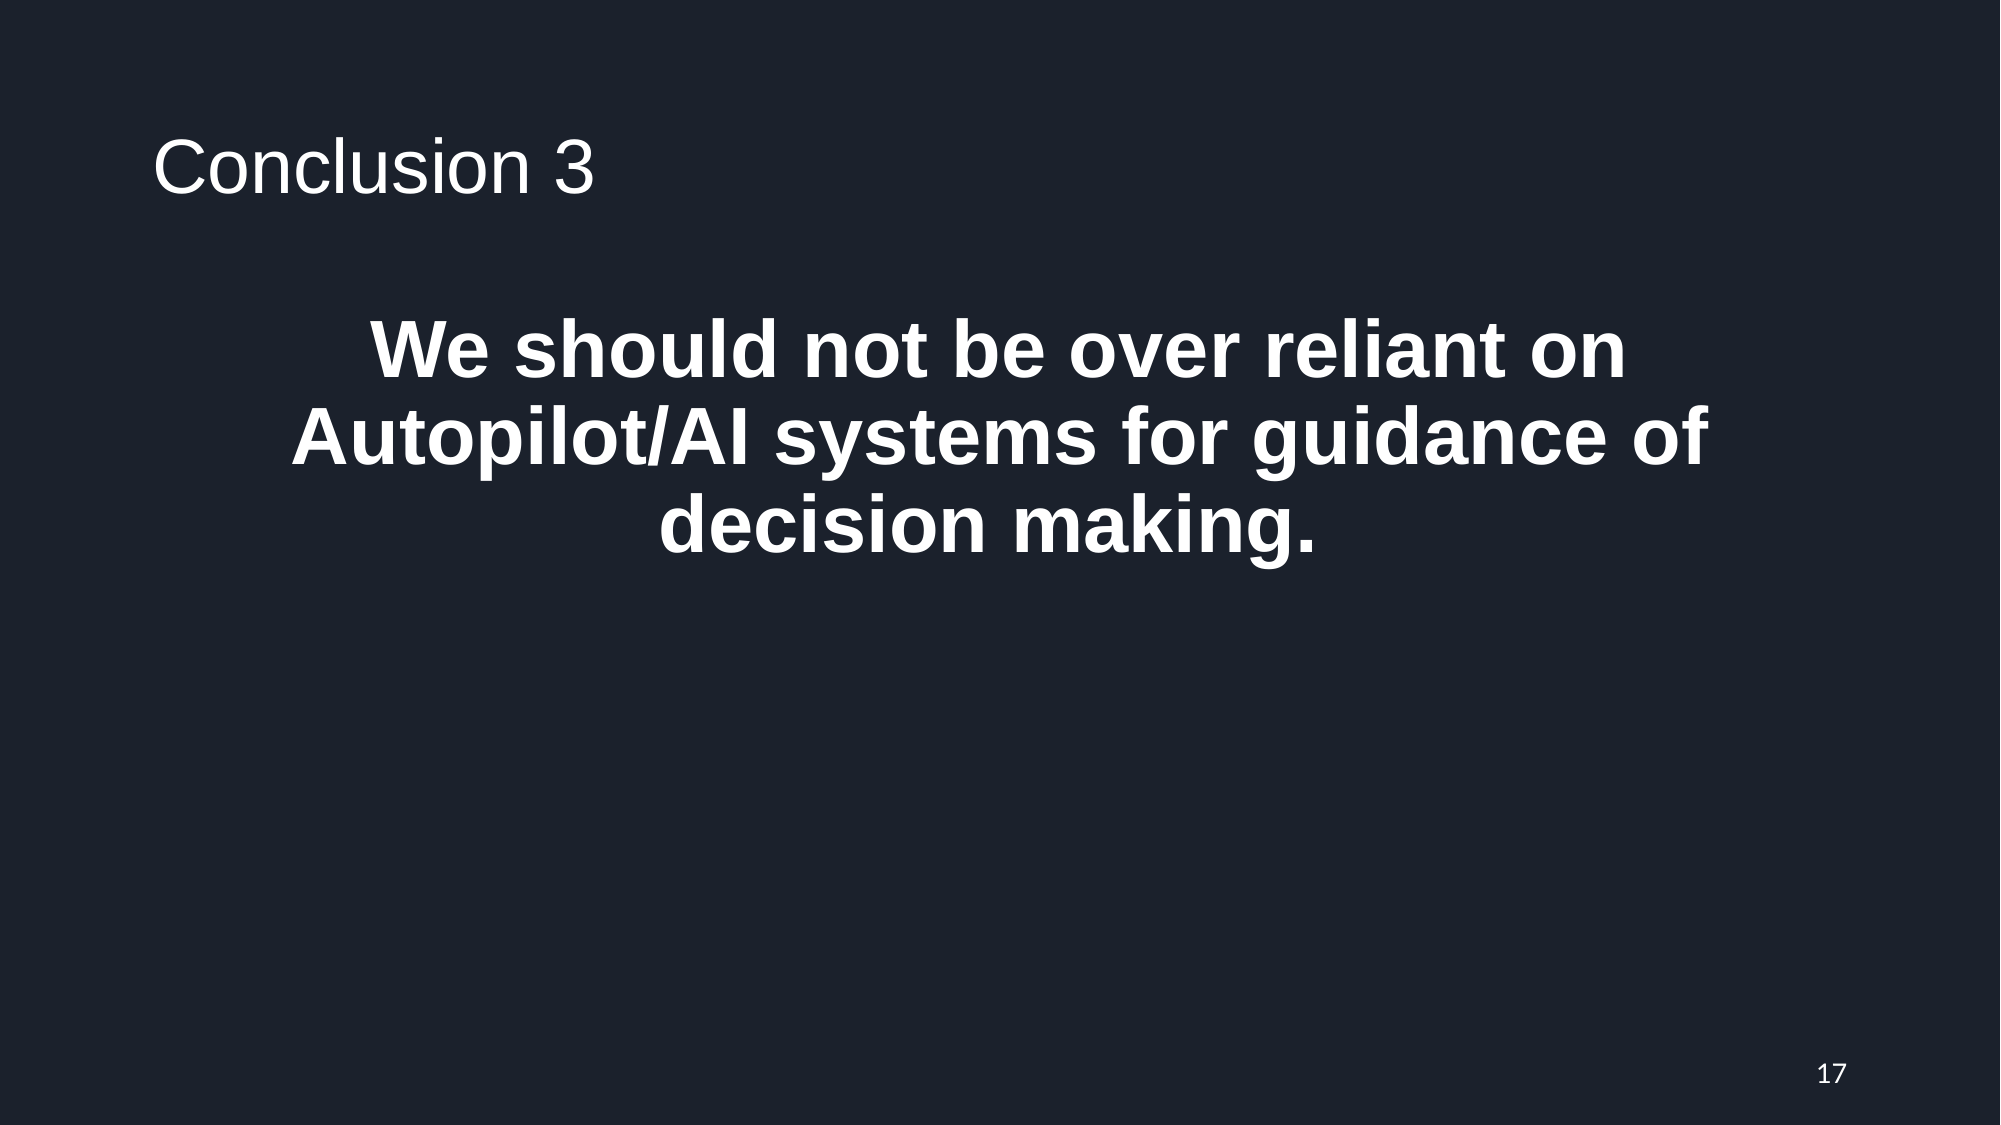

# Conclusion 3
We should not be over reliant on Autopilot/AI systems for guidance of decision making.
17